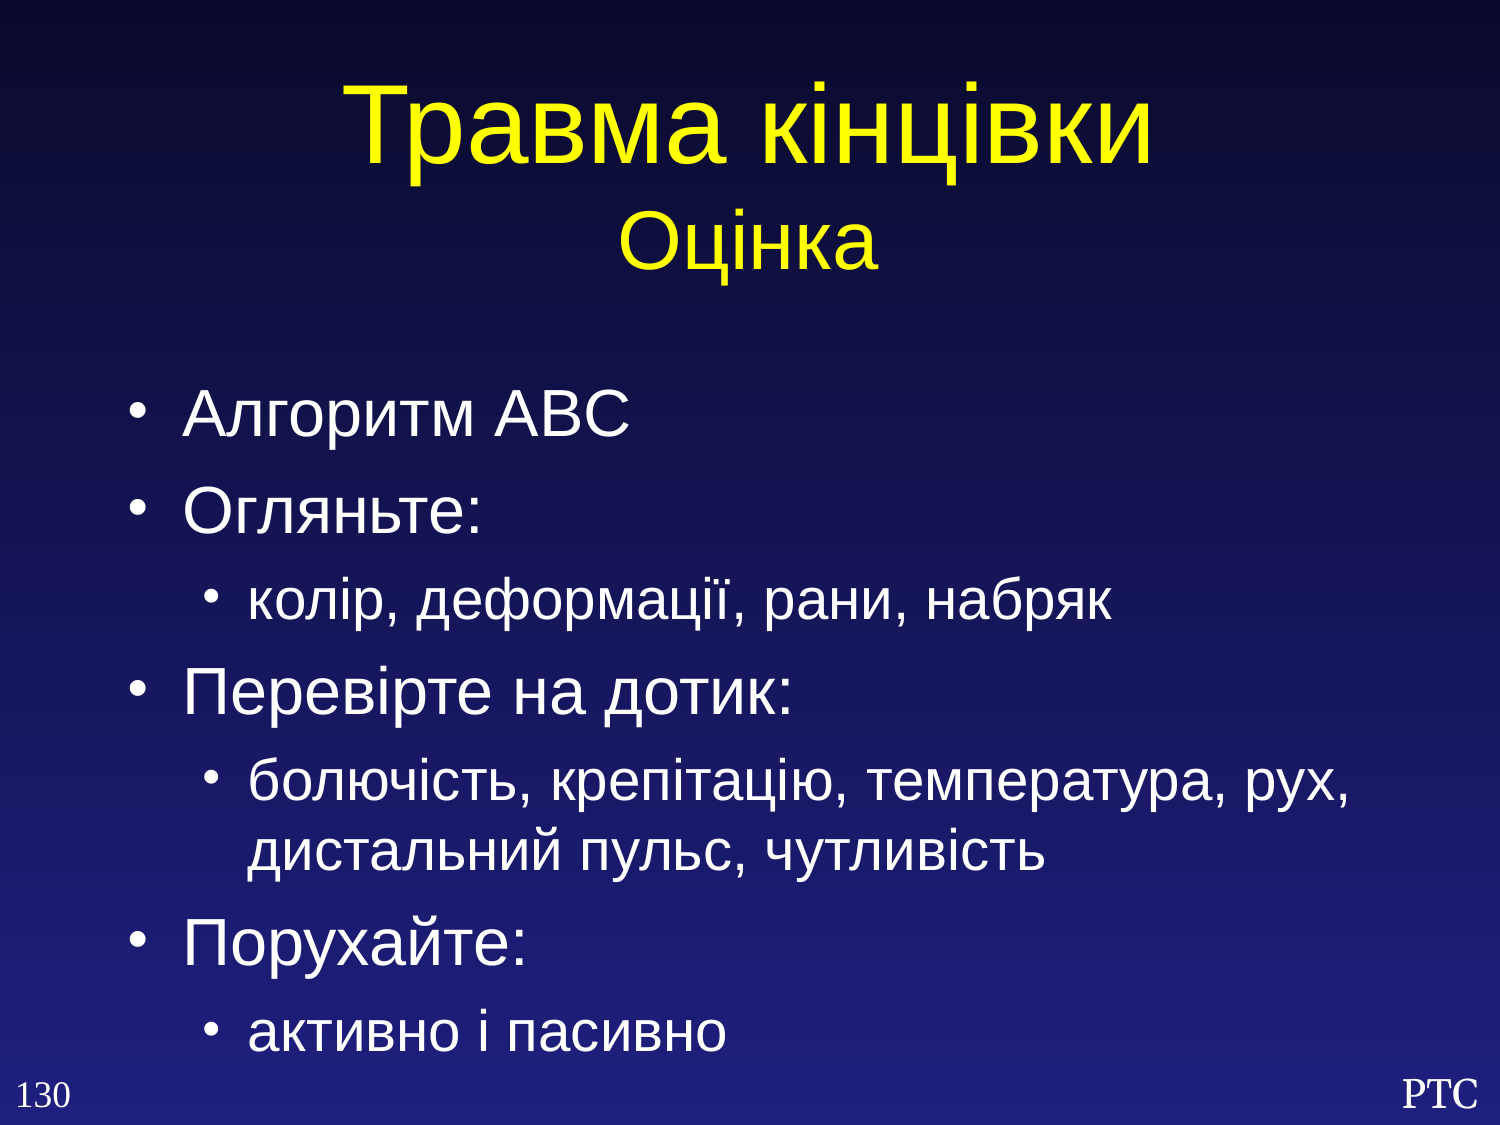

Травма кінцівки
Оцінка
Алгоритм ABC
Огляньте:
колір, деформації, рани, набряк
Перевірте на дотик:
болючість, крепітацію, температура, рух, дистальний пульс, чутливість
Порухайте:
активно і пасивно

130